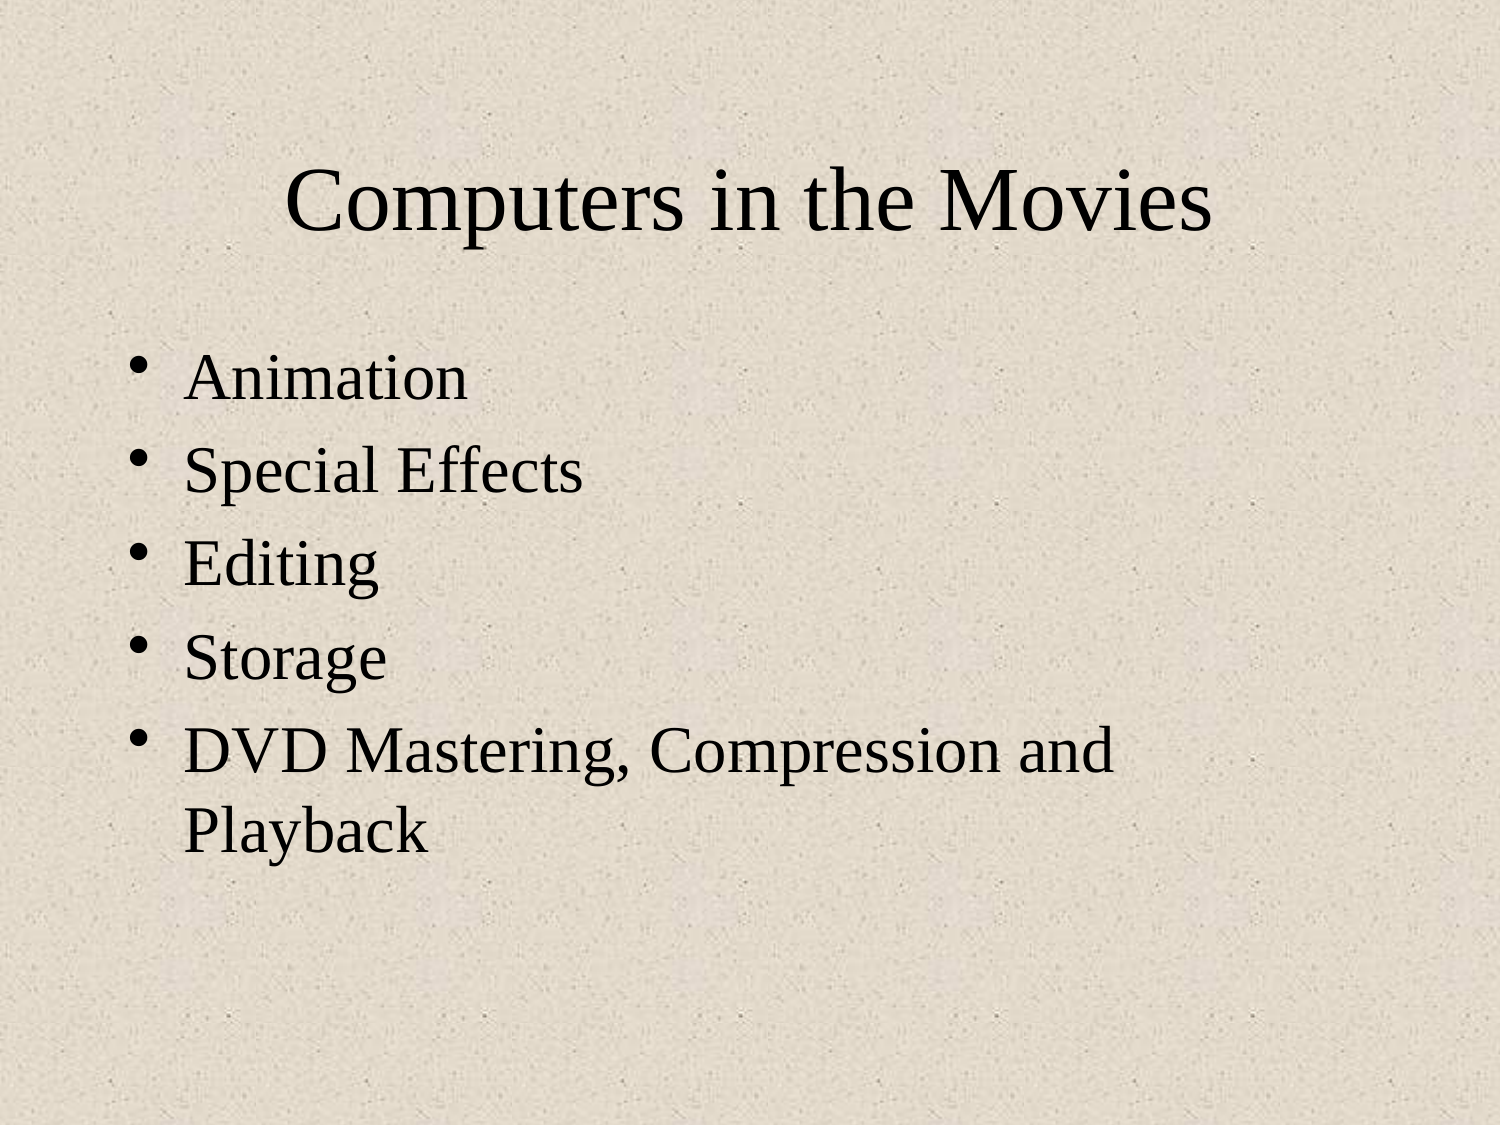

# Computers in the Movies
Animation
Special Effects
Editing
Storage
DVD Mastering, Compression and Playback